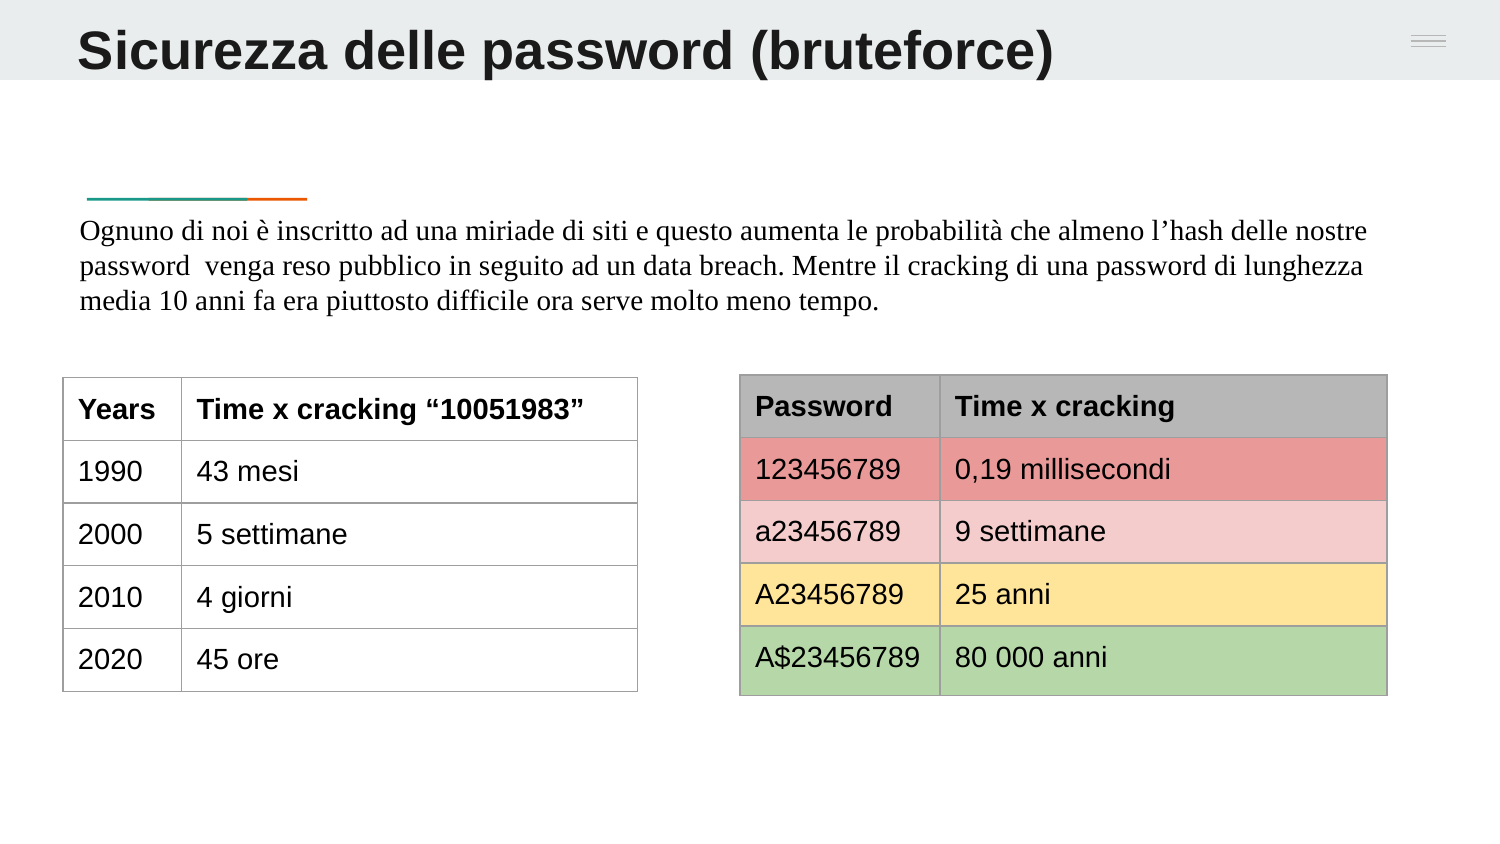

# Sicurezza delle password (bruteforce)
Ognuno di noi è inscritto ad una miriade di siti e questo aumenta le probabilità che almeno l’hash delle nostre password  venga reso pubblico in seguito ad un data breach. Mentre il cracking di una password di lunghezza media 10 anni fa era piuttosto difficile ora serve molto meno tempo.
| Password | Time x cracking |
| --- | --- |
| 123456789 | 0,19 millisecondi |
| a23456789 | 9 settimane |
| A23456789 | 25 anni |
| A$23456789 | 80 000 anni |
| Years | Time x cracking “10051983” |
| --- | --- |
| 1990 | 43 mesi |
| 2000 | 5 settimane |
| 2010 | 4 giorni |
| 2020 | 45 ore |